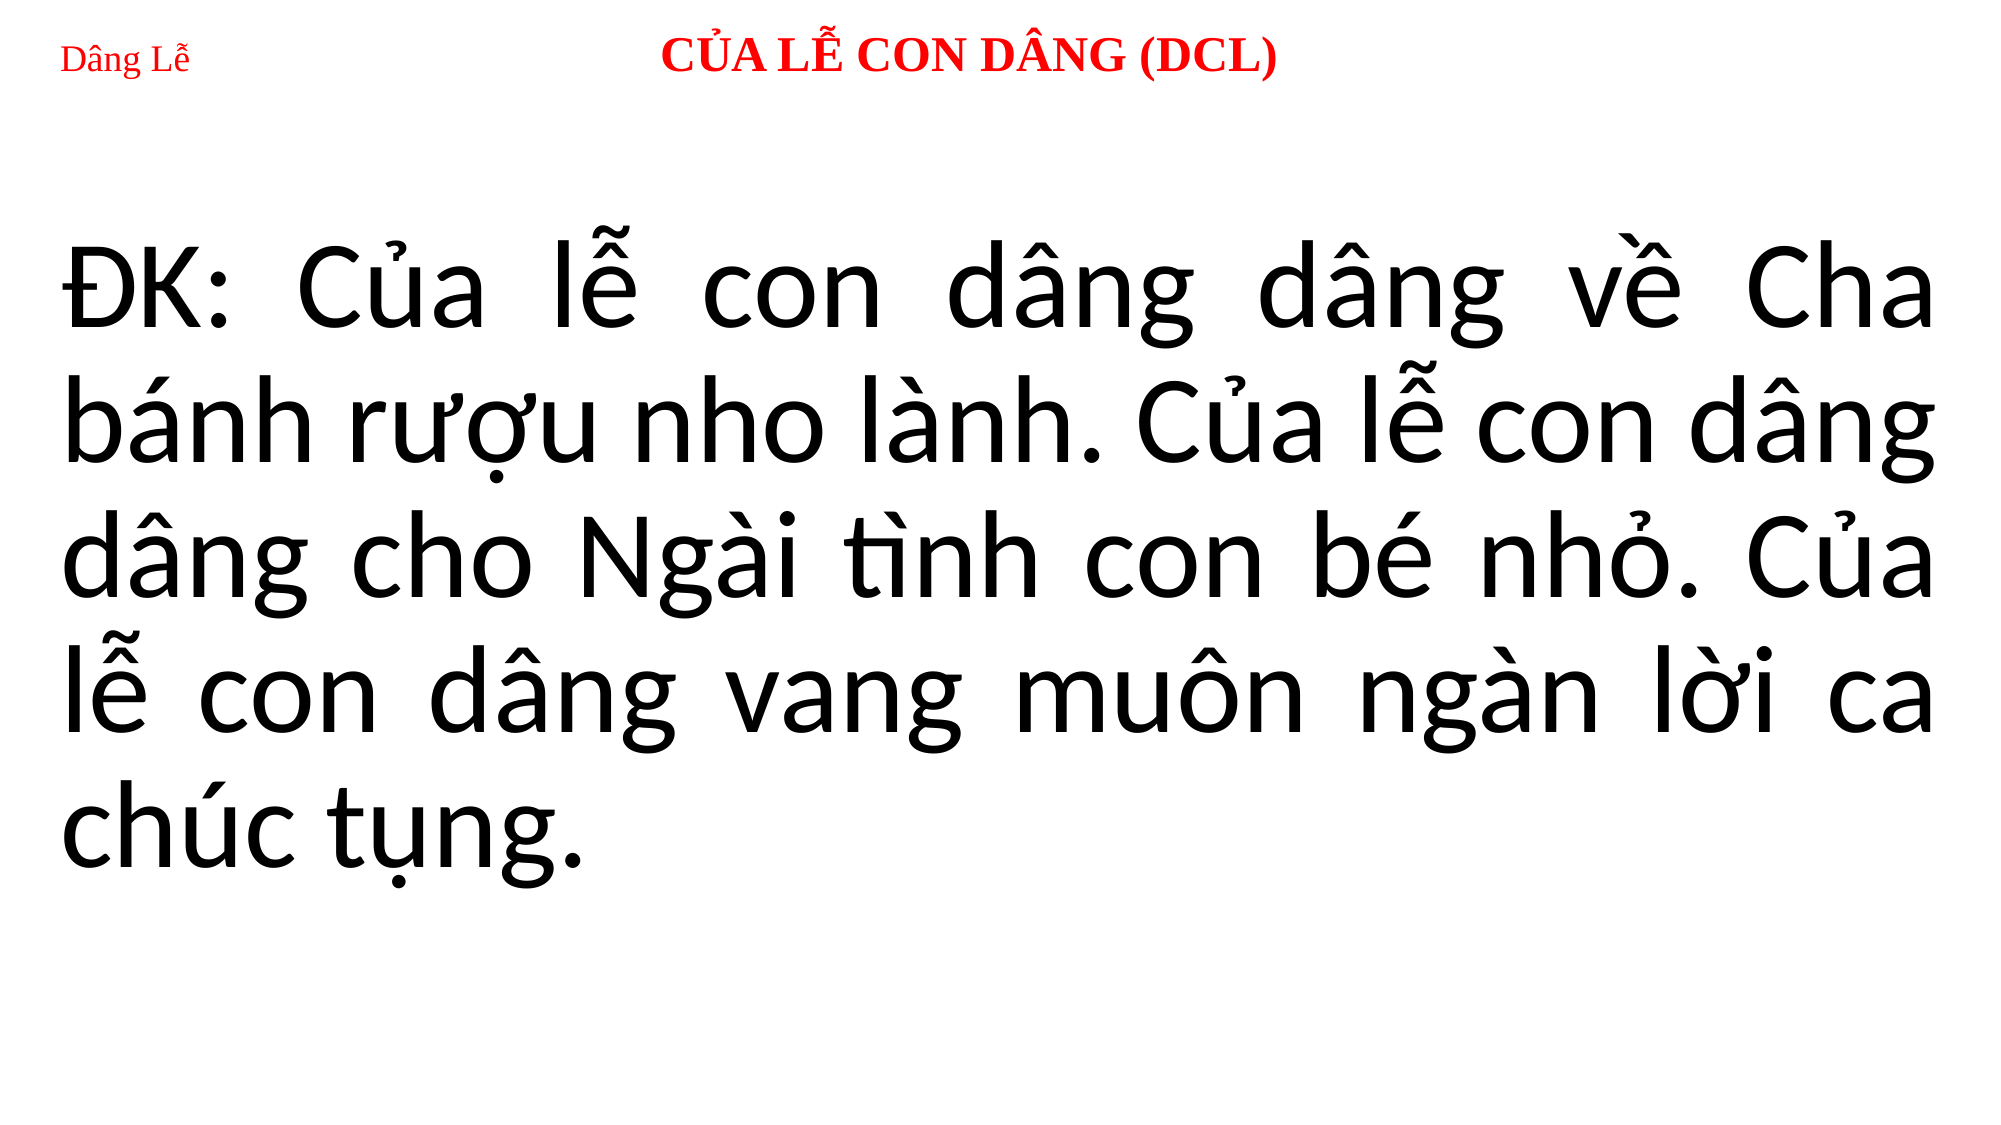

# Dâng Lễ                                  	CỦA LỄ CON DÂNG (DCL)
ĐK: Của lễ con dâng dâng về Cha bánh rượu nho lành. Của lễ con dâng dâng cho Ngài tình con bé nhỏ. Của lễ con dâng vang muôn ngàn lời ca chúc tụng.